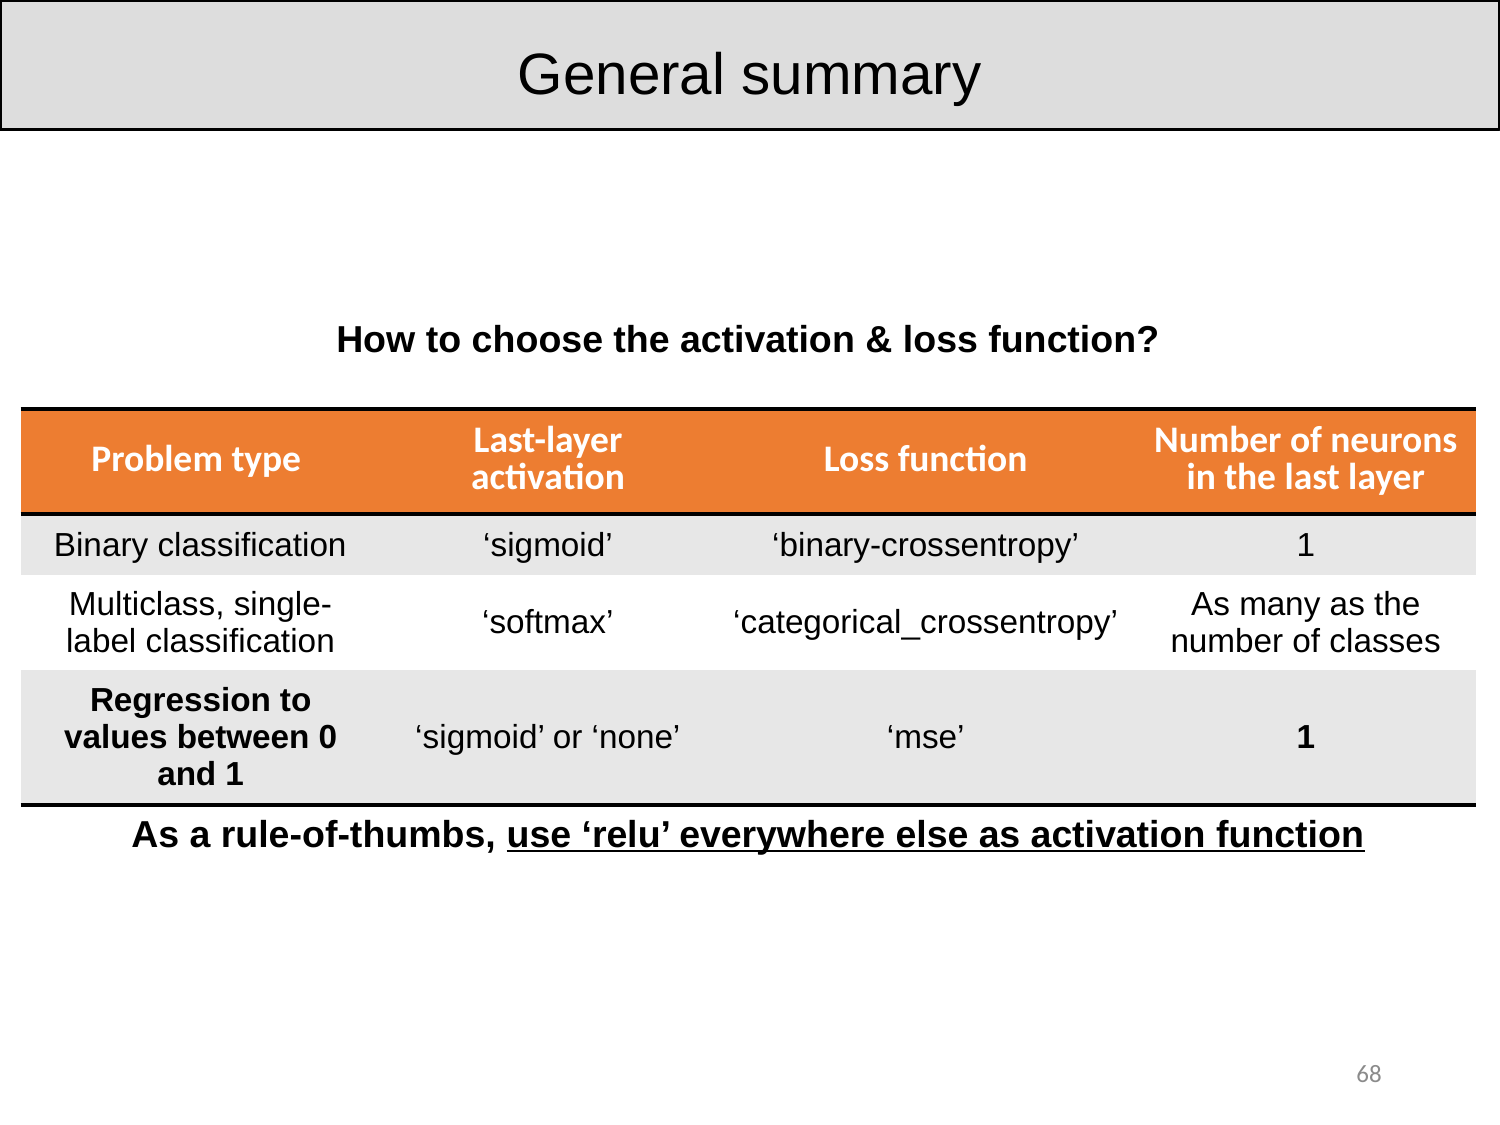

General summary
How to choose the activation & loss function?

As a rule-of-thumbs, use ‘relu’ everywhere else as activation function
| Problem type | Last-layer activation | Loss function | Number of neurons in the last layer |
| --- | --- | --- | --- |
| Binary classification | ‘sigmoid’ | ‘binary-crossentropy’ | 1 |
| Multiclass, single-label classification | ‘softmax’ | ‘categorical\_crossentropy’ | As many as the number of classes |
| Regression to values between 0 and 1 | ‘sigmoid’ or ‘none’ | ‘mse’ | 1 |
68